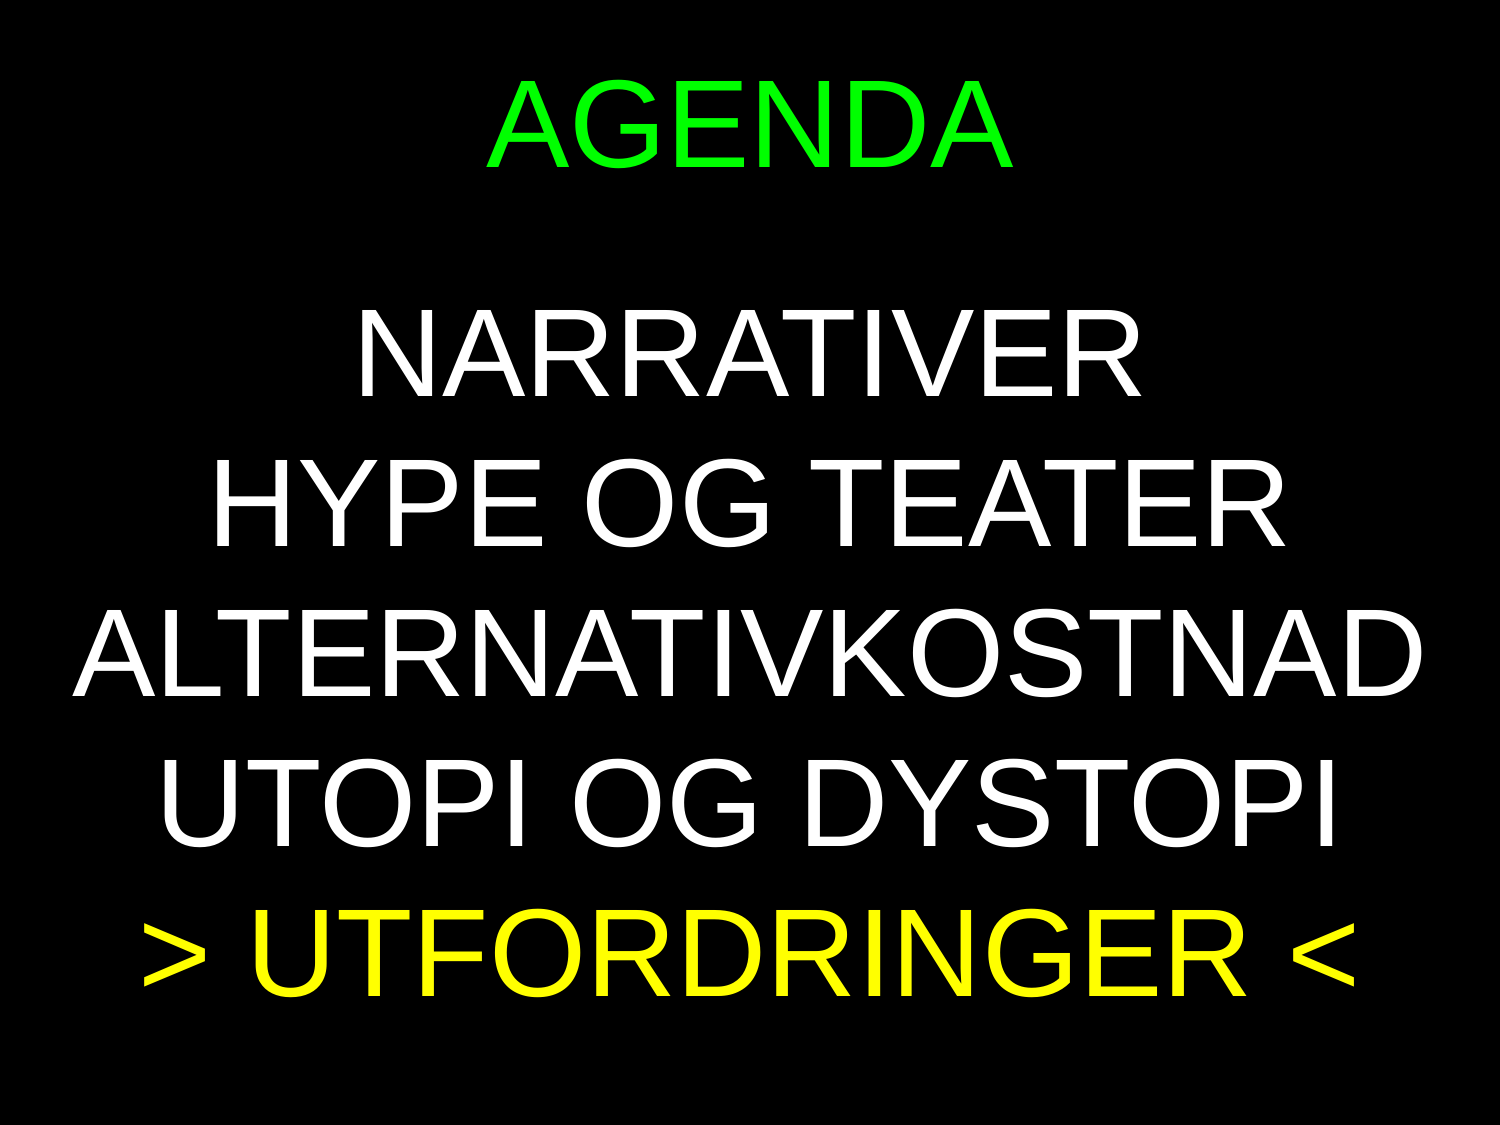

AGENDA
NARRATIVER
HYPE OG TEATER
ALTERNATIVKOSTNAD
UTOPI OG DYSTOPI
> UTFORDRINGER <